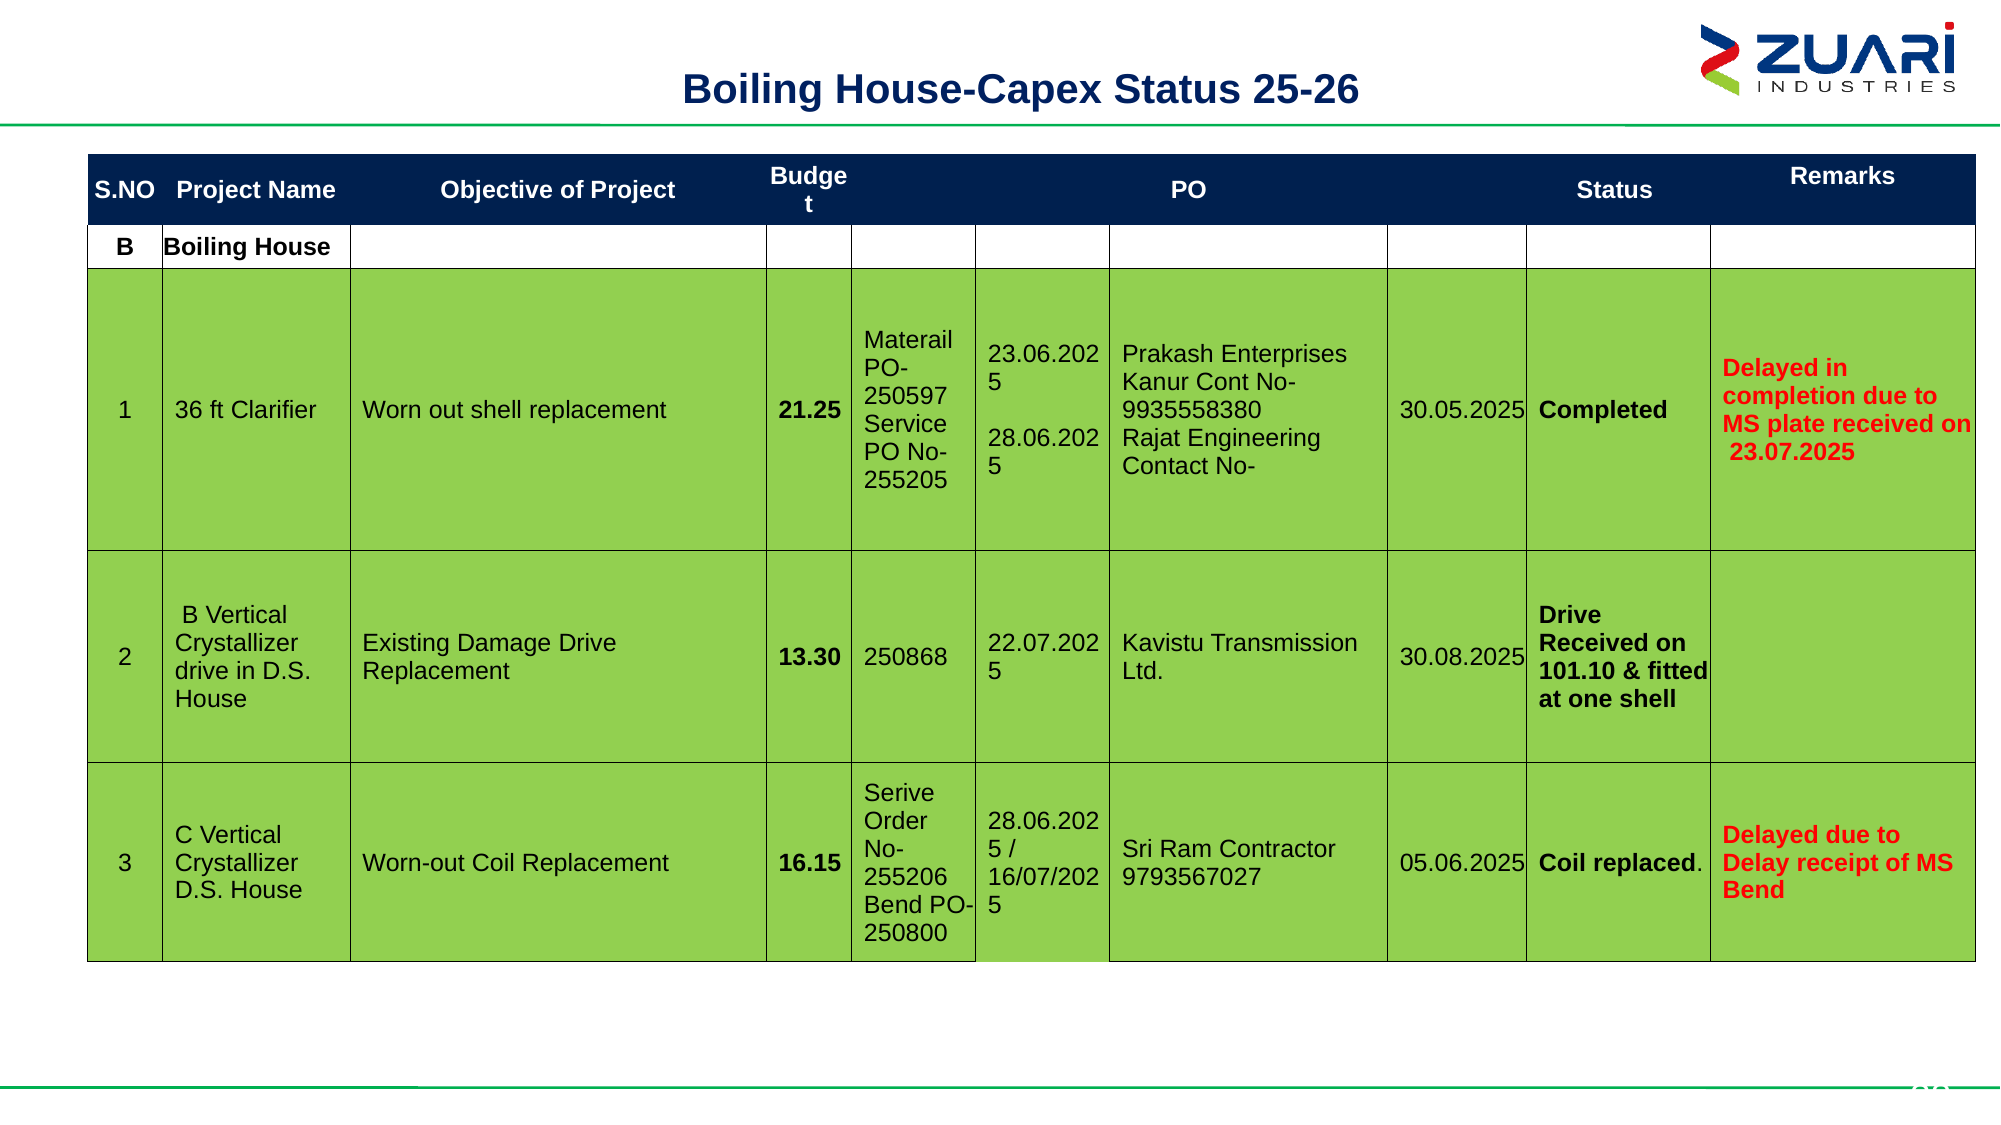

# Boiling House-Capex Status 25-26
| S.NO | Project Name | Objective of Project | Budget | PO |  |  |  | Status | Remarks |
| --- | --- | --- | --- | --- | --- | --- | --- | --- | --- |
| B | Boiling House |  |  |  |  |  |  |  |  |
| 1 | 36 ft Clarifier | Worn out shell replacement | 21.25 | Materail PO-250597 Service PO No-255205 | 23.06.2025 28.06.2025 | Prakash Enterprises Kanur Cont No-9935558380 Rajat Engineering Contact No- | 30.05.2025 | Completed | Delayed in completion due to MS plate received on 23.07.2025 |
| 2 | B Vertical Crystallizer drive in D.S. House | Existing Damage Drive Replacement | 13.30 | 250868 | 22.07.2025 | Kavistu Transmission Ltd. | 30.08.2025 | Drive Received on 101.10 & fitted at one shell |  |
| 3 | C Vertical Crystallizer D.S. House | Worn-out Coil Replacement | 16.15 | Serive Order No-255206 Bend PO-250800 | 28.06.2025 / 16/07/2025 | Sri Ram Contractor 9793567027 | 05.06.2025 | Coil replaced. | Delayed due to Delay receipt of MS Bend |
38